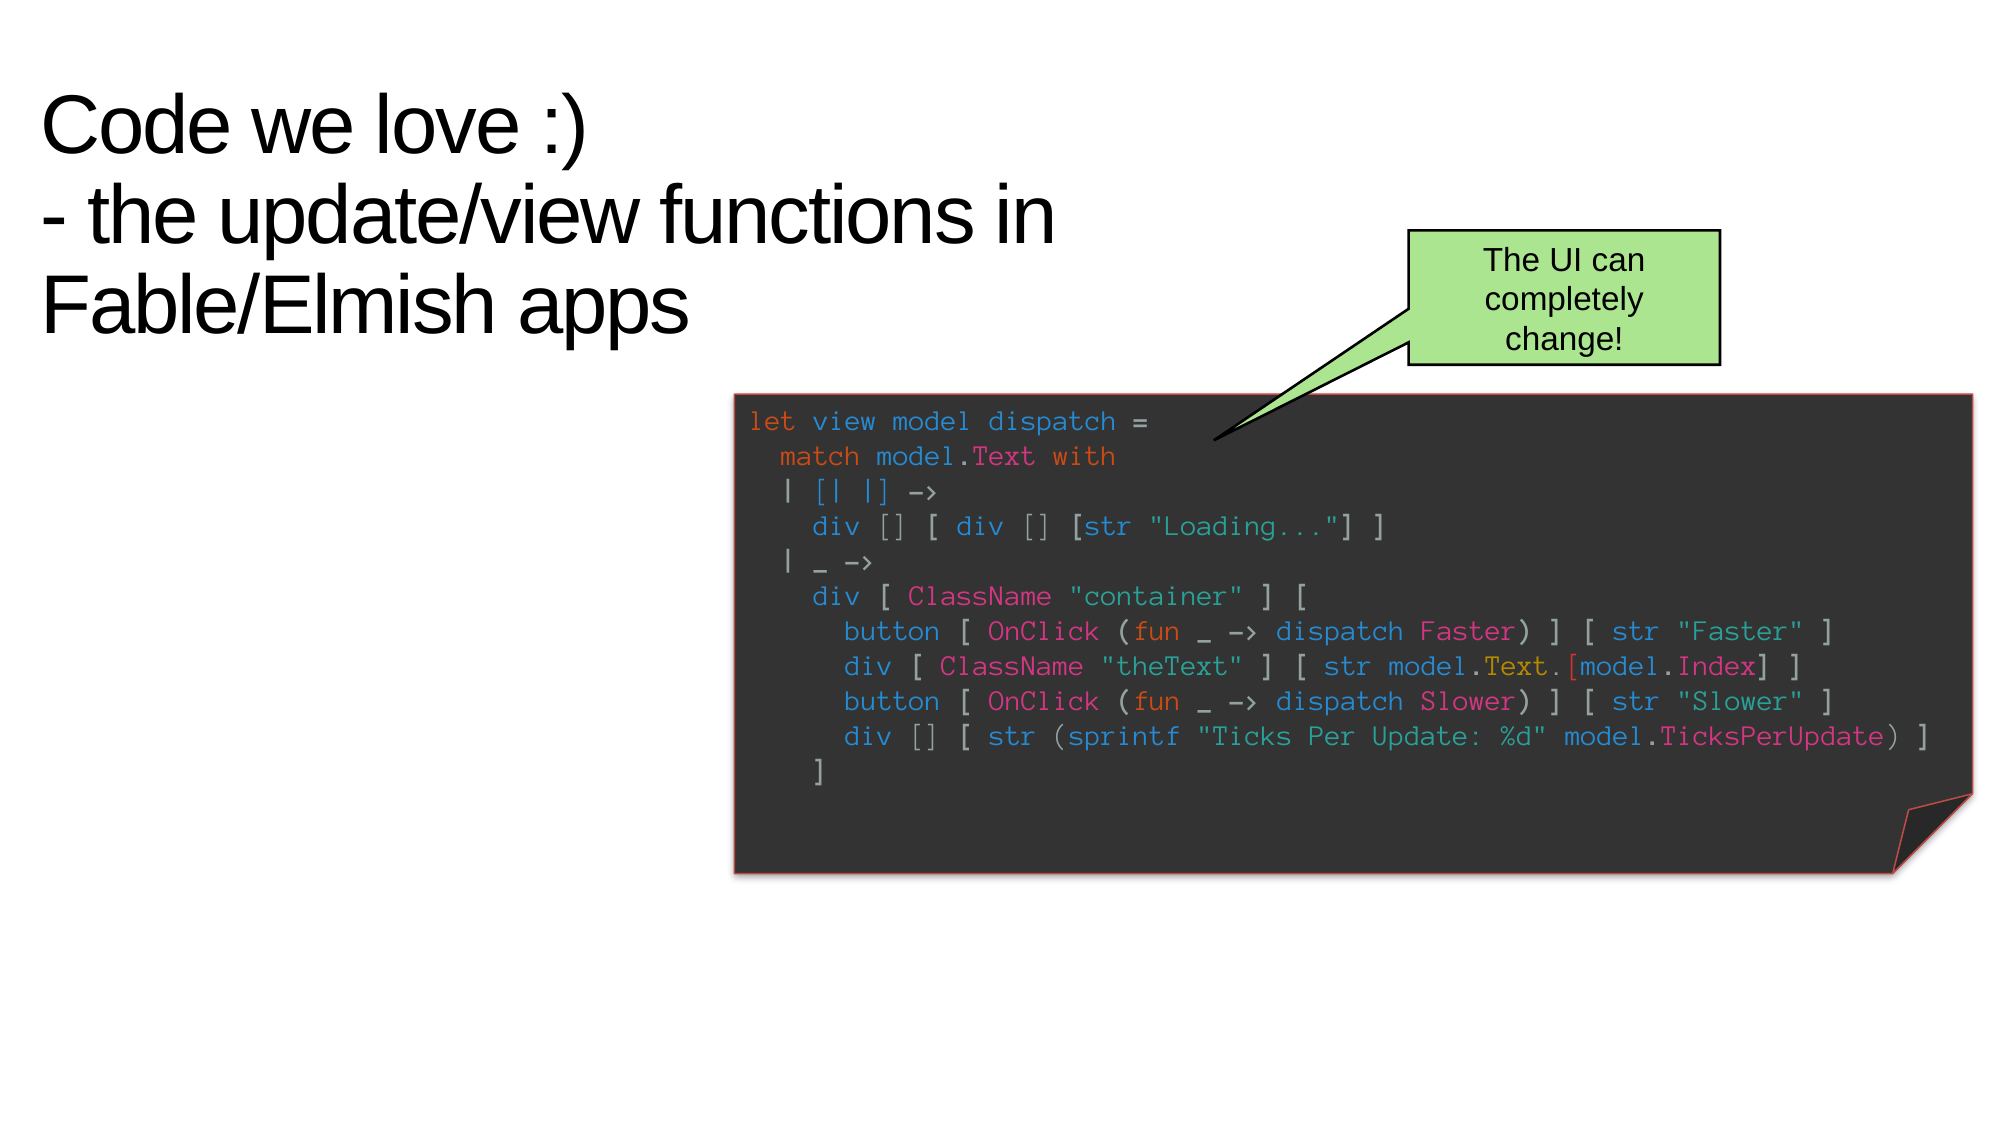

# Code we love :) - the update/view functions in Fable/Elmish apps
The UI can completely change!
let view model dispatch =
  match model.Text with
  | [| |] ->
    div [] [ div [] [str "Loading..."] ]
  | _ ->
    div [ ClassName "container" ] [
      button [ OnClick (fun _ -> dispatch Faster) ] [ str "Faster" ]
      div [ ClassName "theText" ] [ str model.Text.[model.Index] ]
      button [ OnClick (fun _ -> dispatch Slower) ] [ str "Slower" ]
      div [] [ str (sprintf "Ticks Per Update: %d" model.TicksPerUpdate) ]
    ]